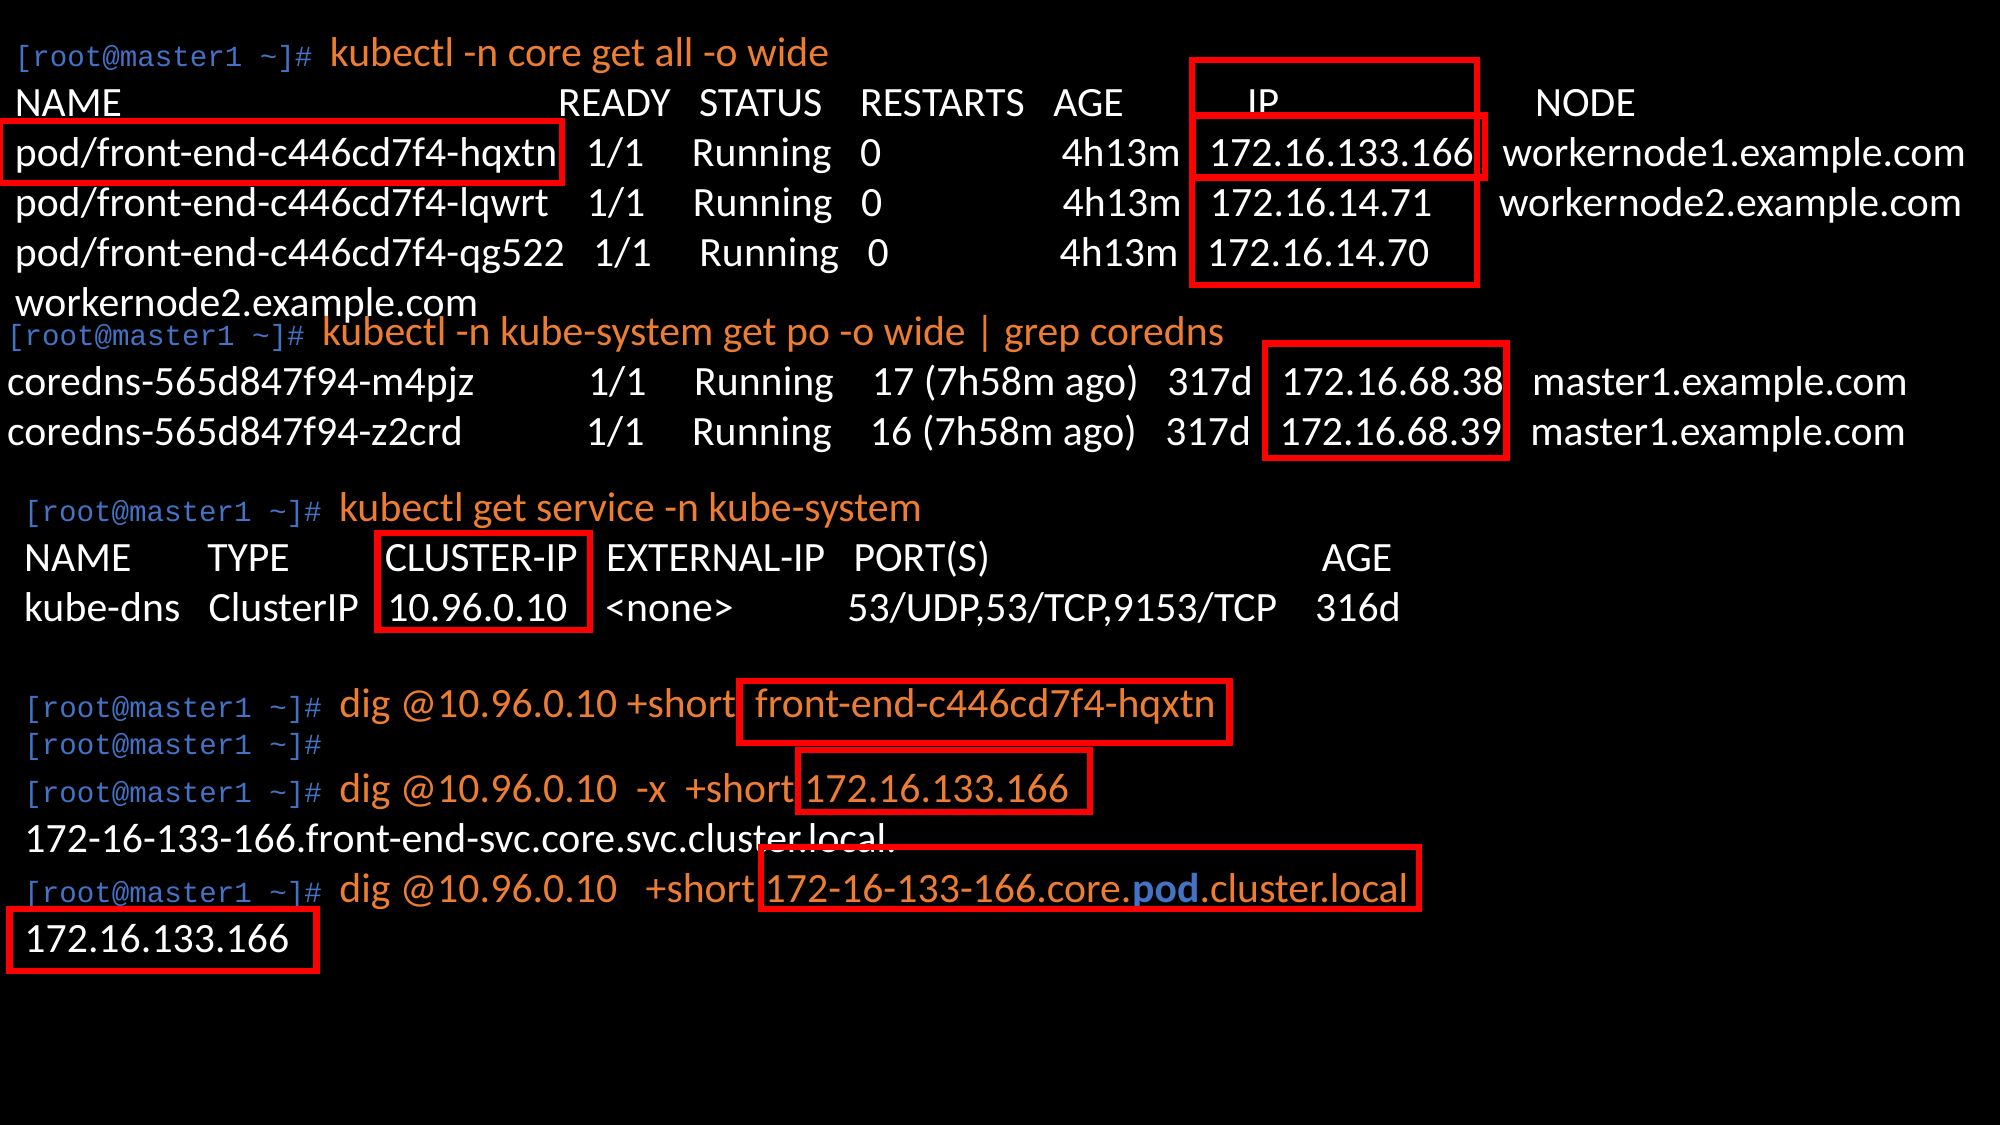

[root@master1 ~]# kubectl -n core get all -o wide
NAME                                              READY   STATUS    RESTARTS   AGE             IP                           NODE
pod/front-end-c446cd7f4-hqxtn   1/1     Running   0                   4h13m   172.16.133.166   workernode1.example.com
pod/front-end-c446cd7f4-lqwrt    1/1     Running   0                   4h13m   172.16.14.71       workernode2.example.com
pod/front-end-c446cd7f4-qg522   1/1     Running   0                  4h13m   172.16.14.70        workernode2.example.com

[root@master1 ~]# kubectl -n kube-system get po -o wide | grep coredns
coredns-565d847f94-m4pjz            1/1     Running    17 (7h58m ago)   317d   172.16.68.38   master1.example.com       coredns-565d847f94-z2crd             1/1     Running    16 (7h58m ago)   317d   172.16.68.39   master1.example.com

[root@master1 ~]# kubectl get service -n kube-system
NAME        TYPE          CLUSTER-IP   EXTERNAL-IP   PORT(S)                                   AGE
kube-dns   ClusterIP   10.96.0.10    <none>            53/UDP,53/TCP,9153/TCP    316d

[root@master1 ~]# dig @10.96.0.10 +short  front-end-c446cd7f4-hqxtn
[root@master1 ~]#
[root@master1 ~]# dig @10.96.0.10  -x  +short 172.16.133.166
172-16-133-166.front-end-svc.core.svc.cluster.local.
[root@master1 ~]# dig @10.96.0.10   +short 172-16-133-166.core.pod.cluster.local
172.16.133.166